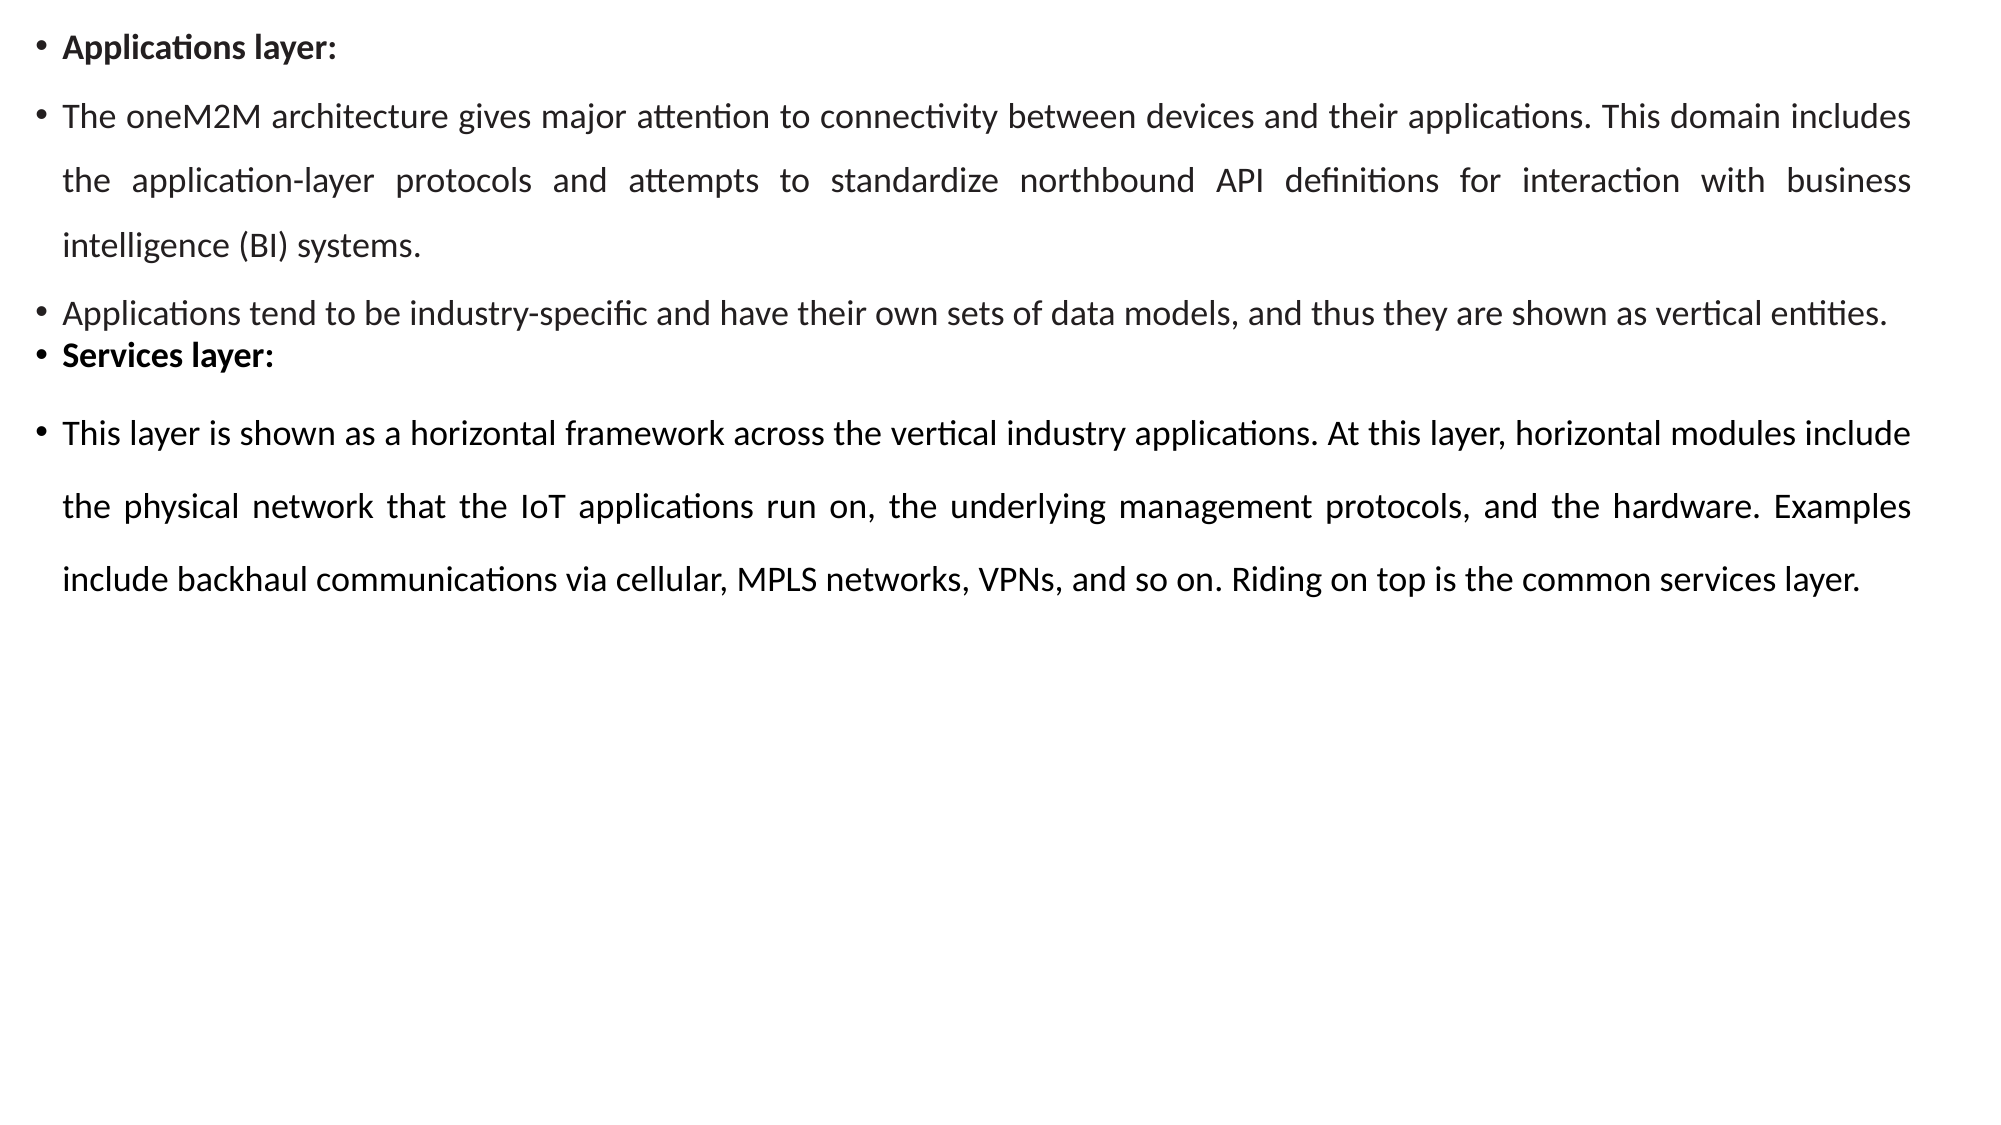

Applications layer:
The oneM2M architecture gives major attention to connectivity between devices and their applications. This domain includes the application-layer protocols and attempts to standardize northbound API definitions for interaction with business intelligence (BI) systems.
Applications tend to be industry-specific and have their own sets of data models, and thus they are shown as vertical entities.
Services layer:
This layer is shown as a horizontal framework across the vertical industry applications. At this layer, horizontal modules include the physical network that the IoT applications run on, the underlying management protocols, and the hardware. Examples include backhaul communications via cellular, MPLS networks, VPNs, and so on. Riding on top is the common services layer.